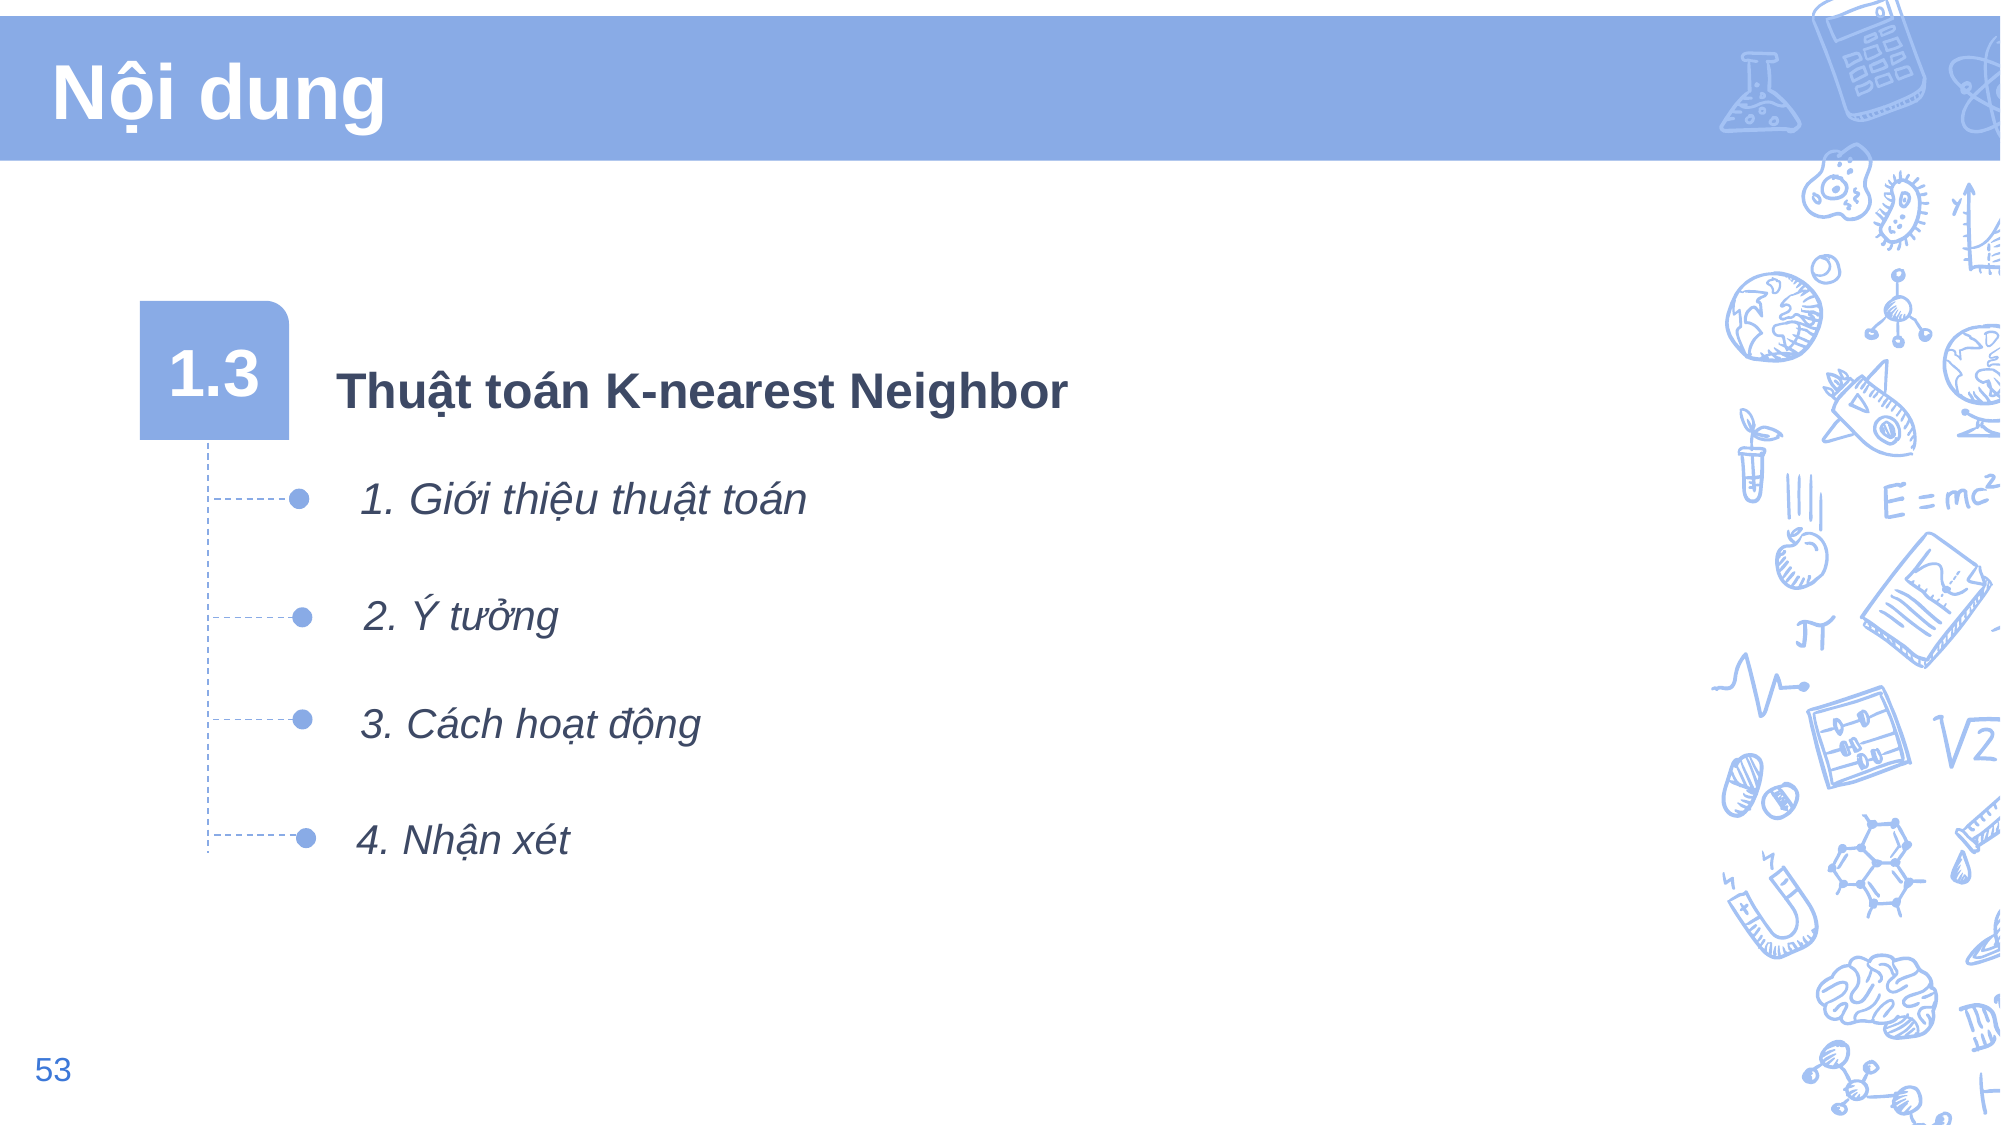

# Nội dung

1.3
Thuật toán K-nearest Neighbor
1. Giới thiệu thuật toán

2. Ý tưởng

3. Cách hoạt động

4. Nhận xét

53